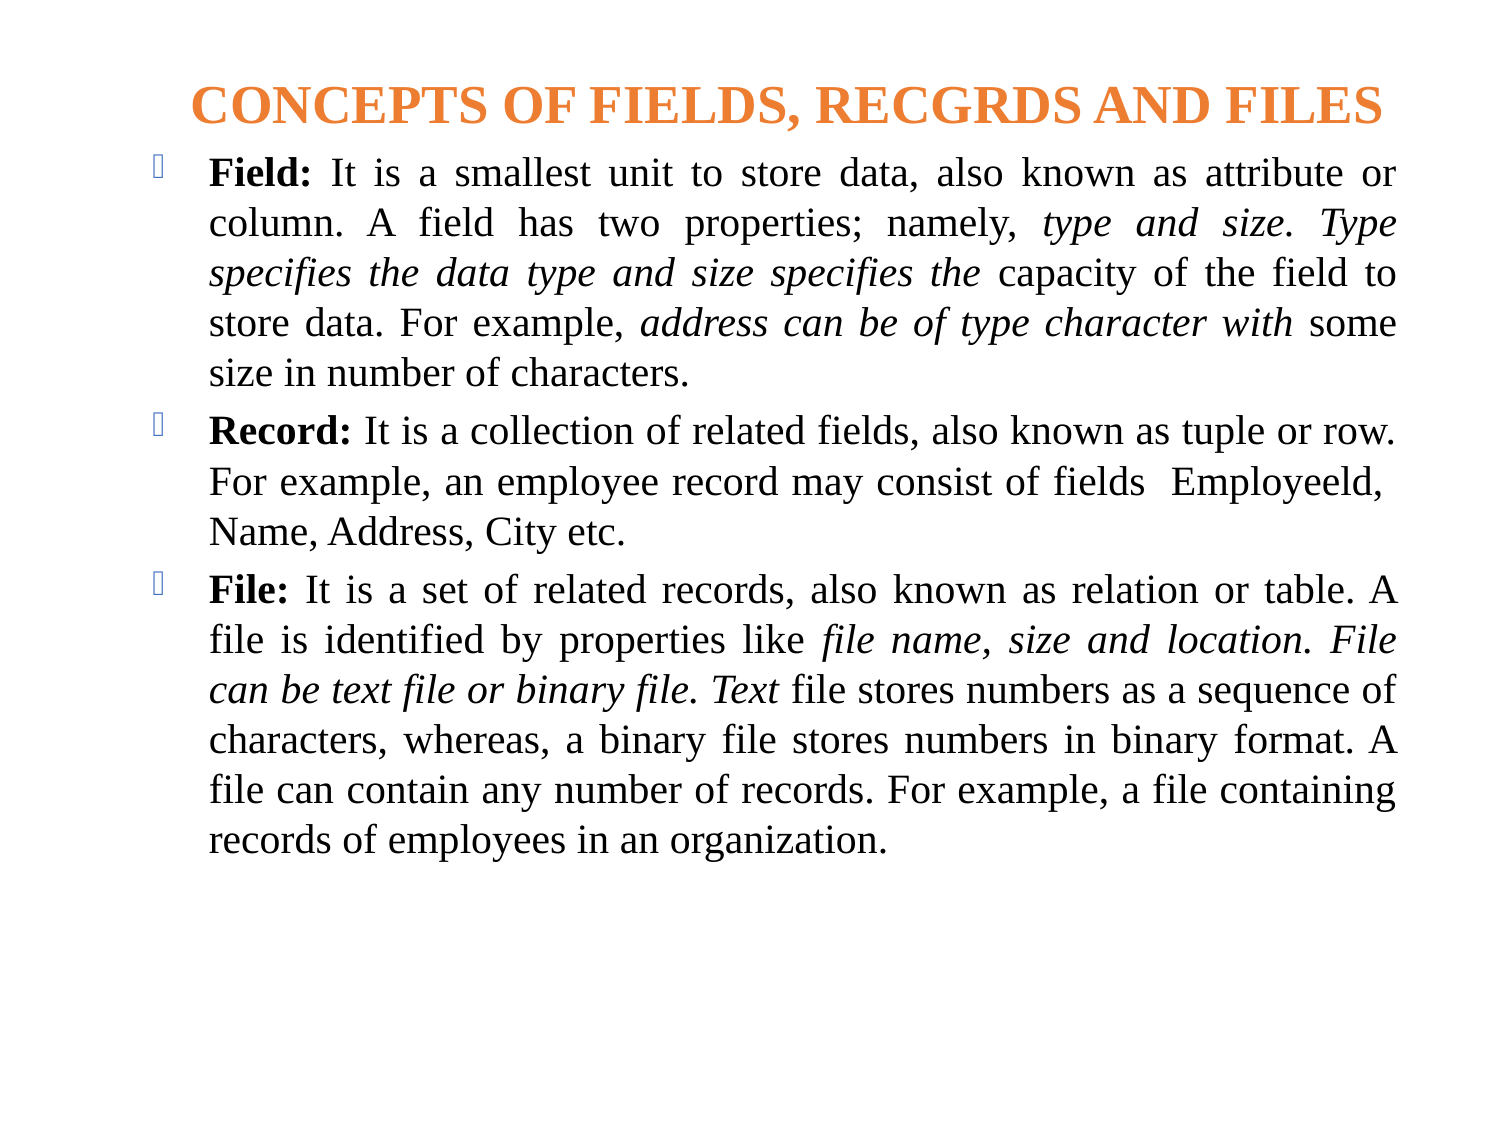

# CONCEPTS OF FIELDS, RECGRDS AND FILES
Field: It is a smallest unit to store data, also known as attribute or column. A field has two properties; namely, type and size. Type specifies the data type and size specifies the capacity of the field to store data. For example, address can be of type character with some size in number of characters.
Record: It is a collection of related fields, also known as tuple or row. For example, an employee record may consist of fields  Employeeld,  Name, Address, City etc.
File: It is a set of related records, also known as relation or table. A file is identified by properties like file name, size and location. File can be text file or binary file. Text file stores numbers as a sequence of characters, whereas, a binary file stores numbers in binary format. A file can contain any number of records. For example, a file containing records of employees in an organization.